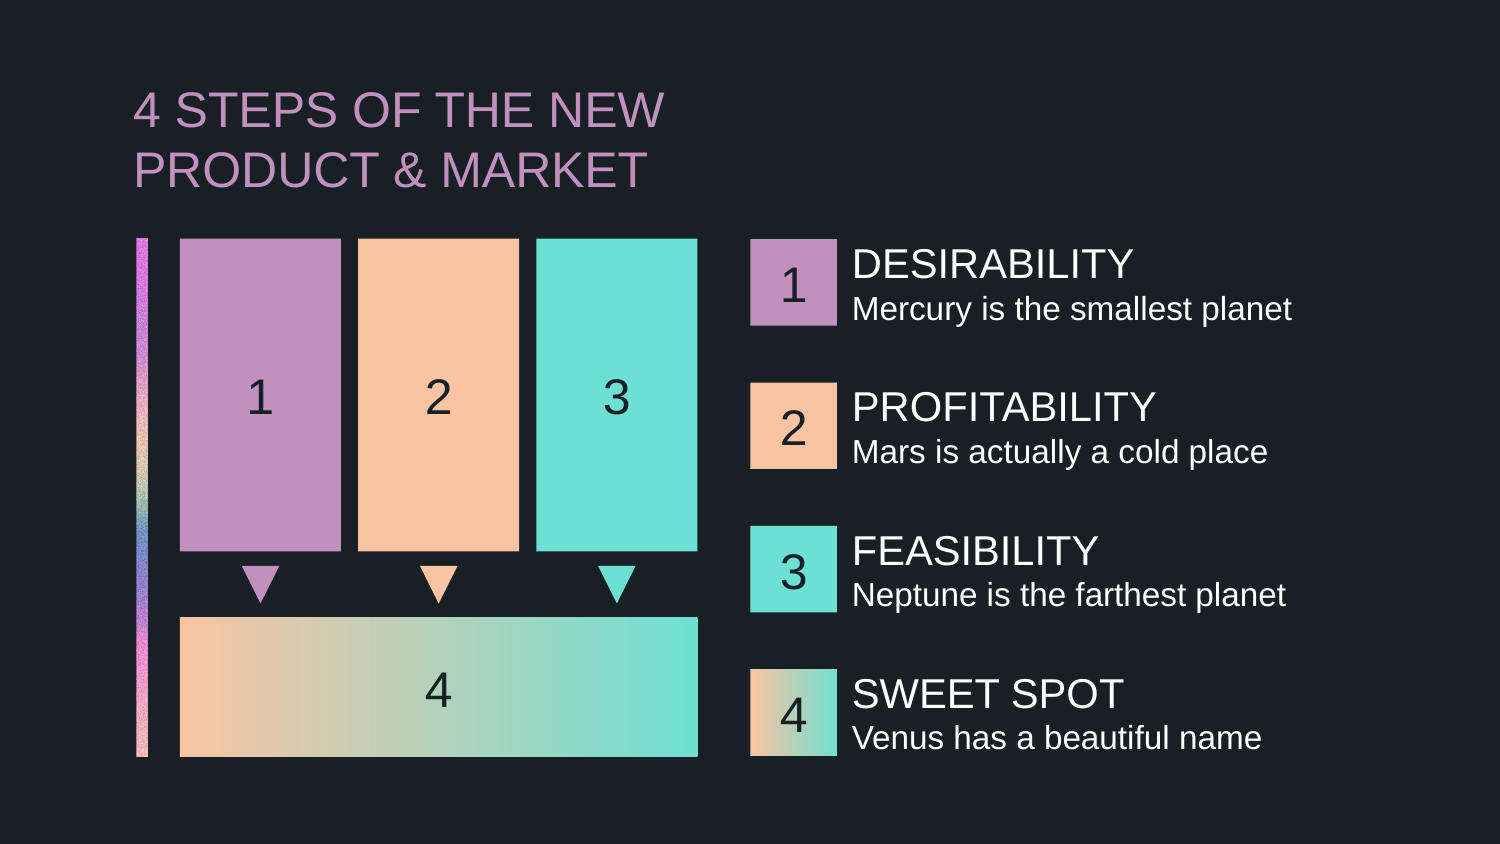

# 4 STEPS OF THE NEW PRODUCT & MARKET
DESIRABILITY
1
1
2
3

4

Mercury is the smallest planet
PROFITABILITY
2

Mars is actually a cold place
FEASIBILITY
3

Neptune is the farthest planet
SWEET SPOT
4

Venus has a beautiful name